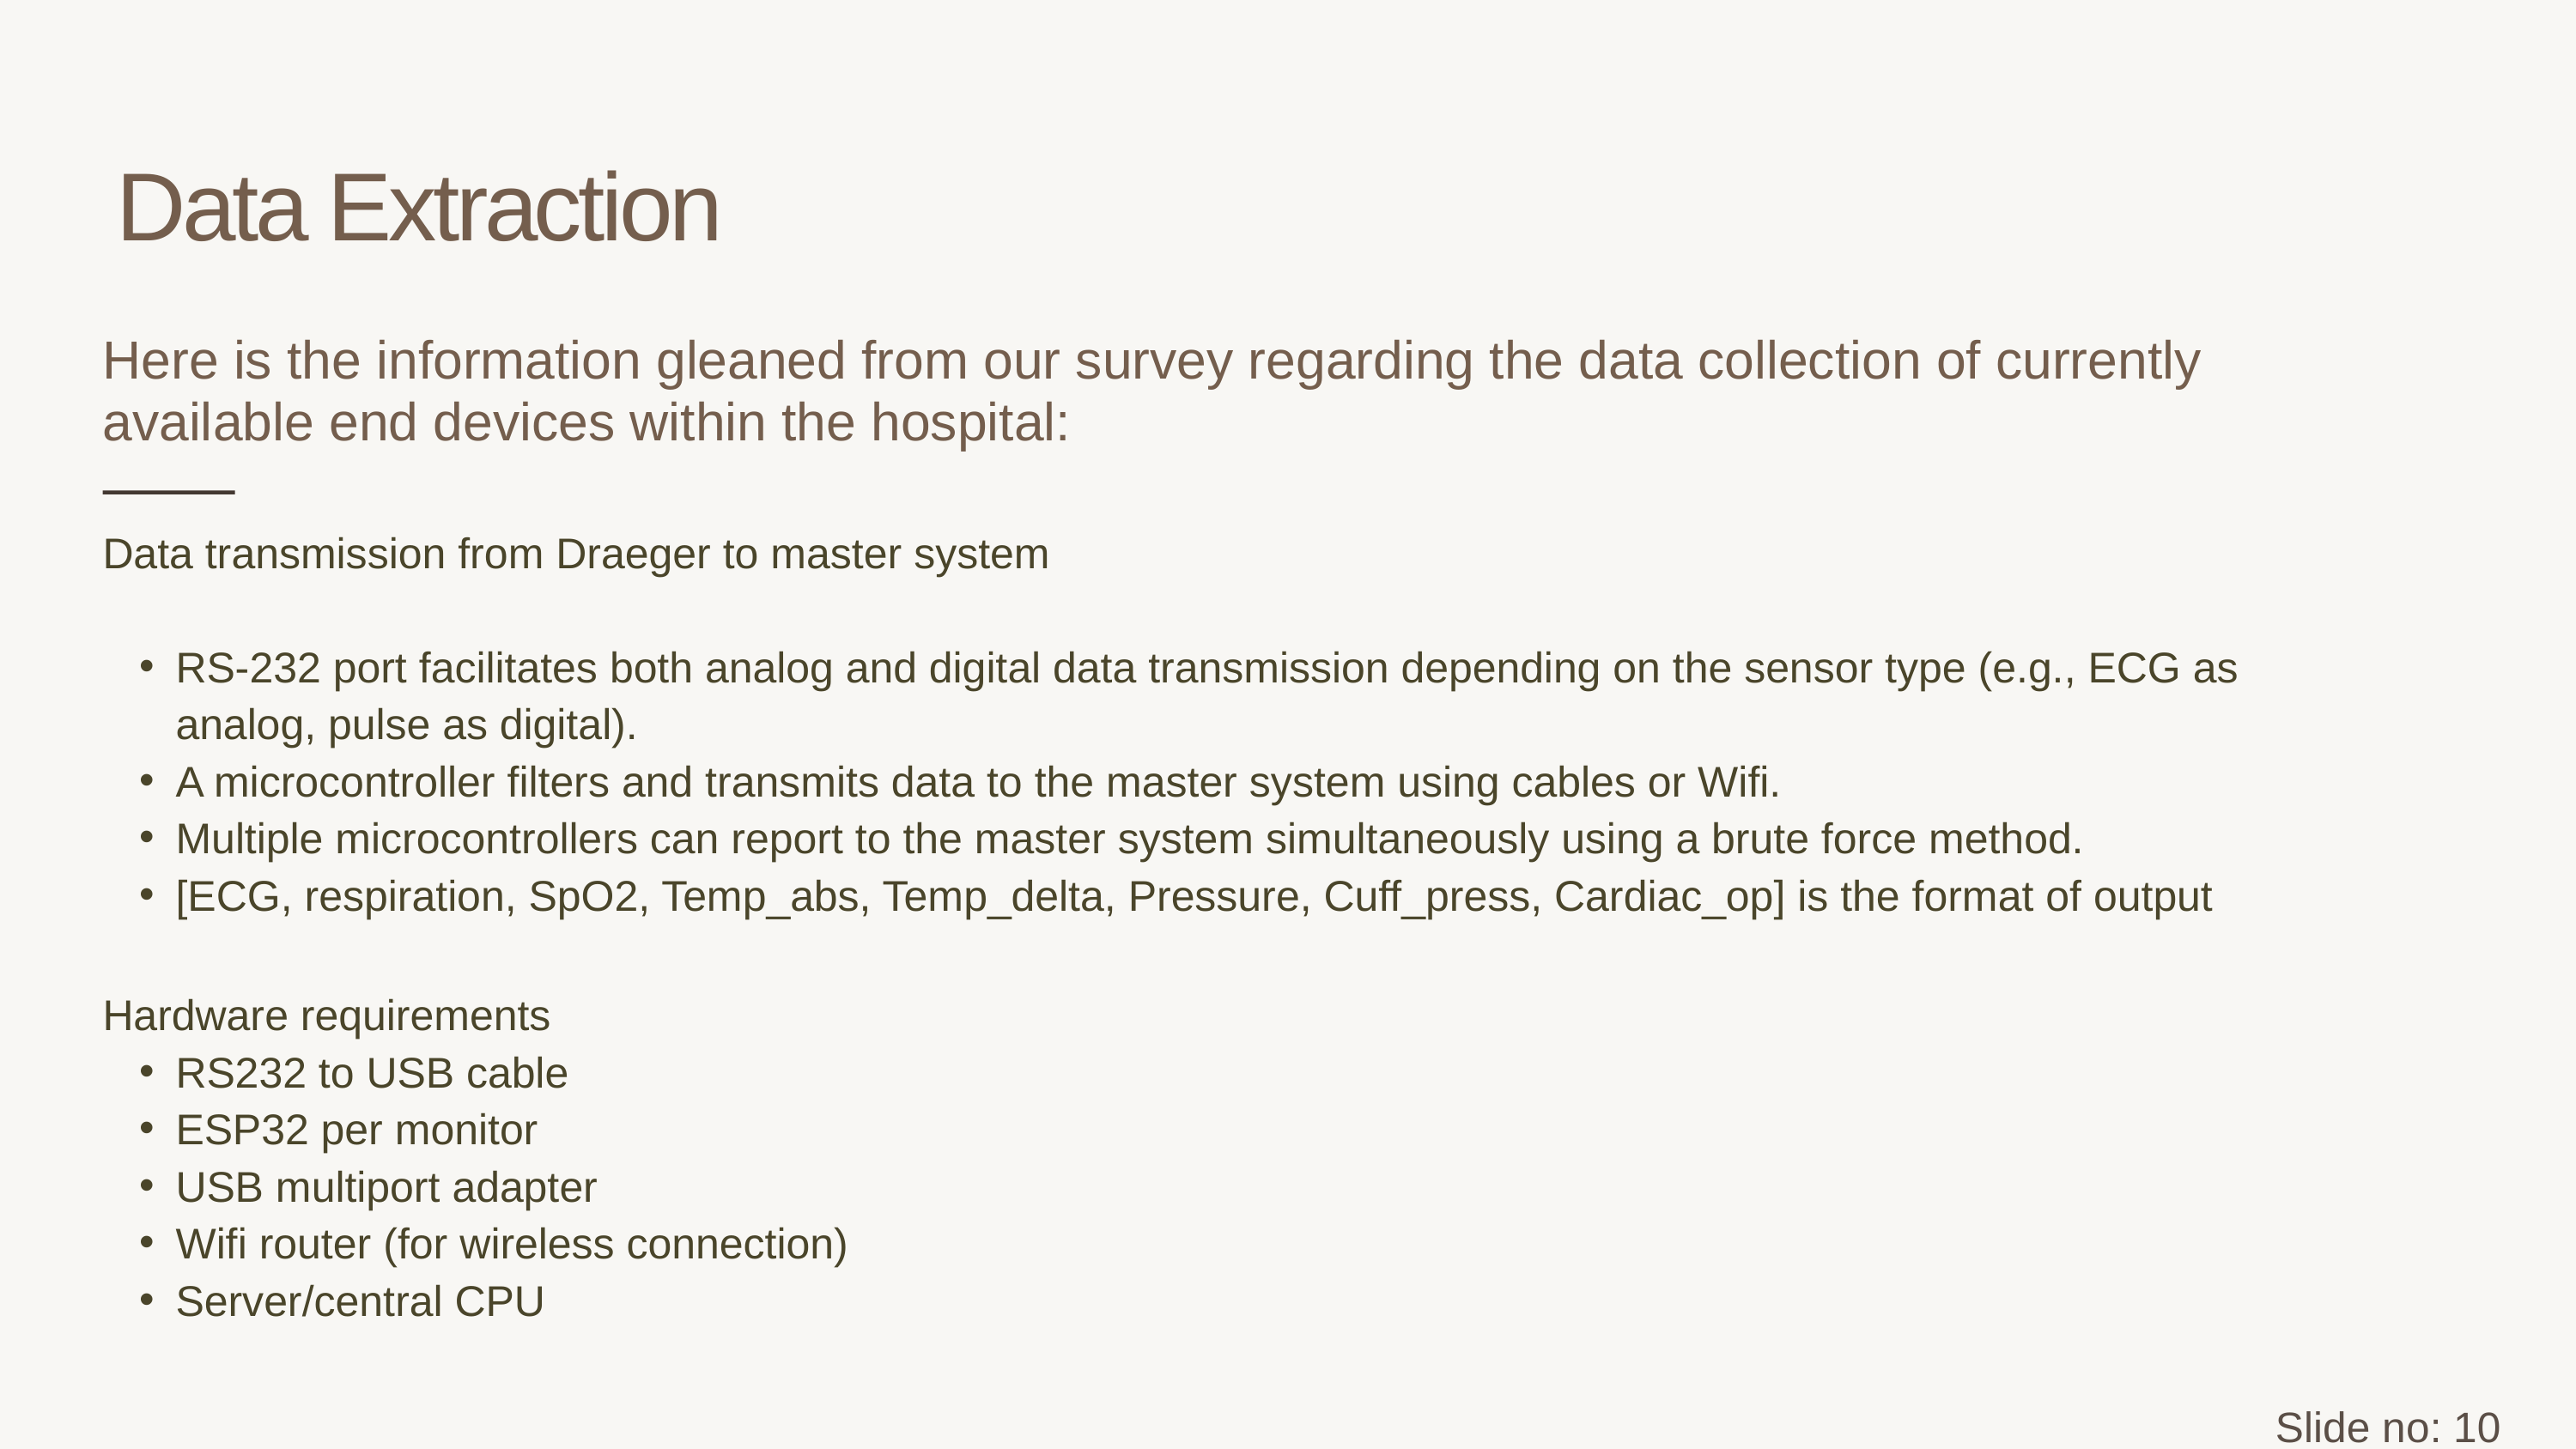

Data Extraction
Here is the information gleaned from our survey regarding the data collection of currently available end devices within the hospital:

Data transmission from Draeger to master system

RS-232 port facilitates both analog and digital data transmission depending on the sensor type (e.g., ECG as analog, pulse as digital).
A microcontroller filters and transmits data to the master system using cables or Wifi.
Multiple microcontrollers can report to the master system simultaneously using a brute force method.
[ECG, respiration, SpO2, Temp_abs, Temp_delta, Pressure, Cuff_press, Cardiac_op] is the format of output

Hardware requirements
RS232 to USB cable
ESP32 per monitor
USB multiport adapter
Wifi router (for wireless connection)
Server/central CPU

Slide no: 10